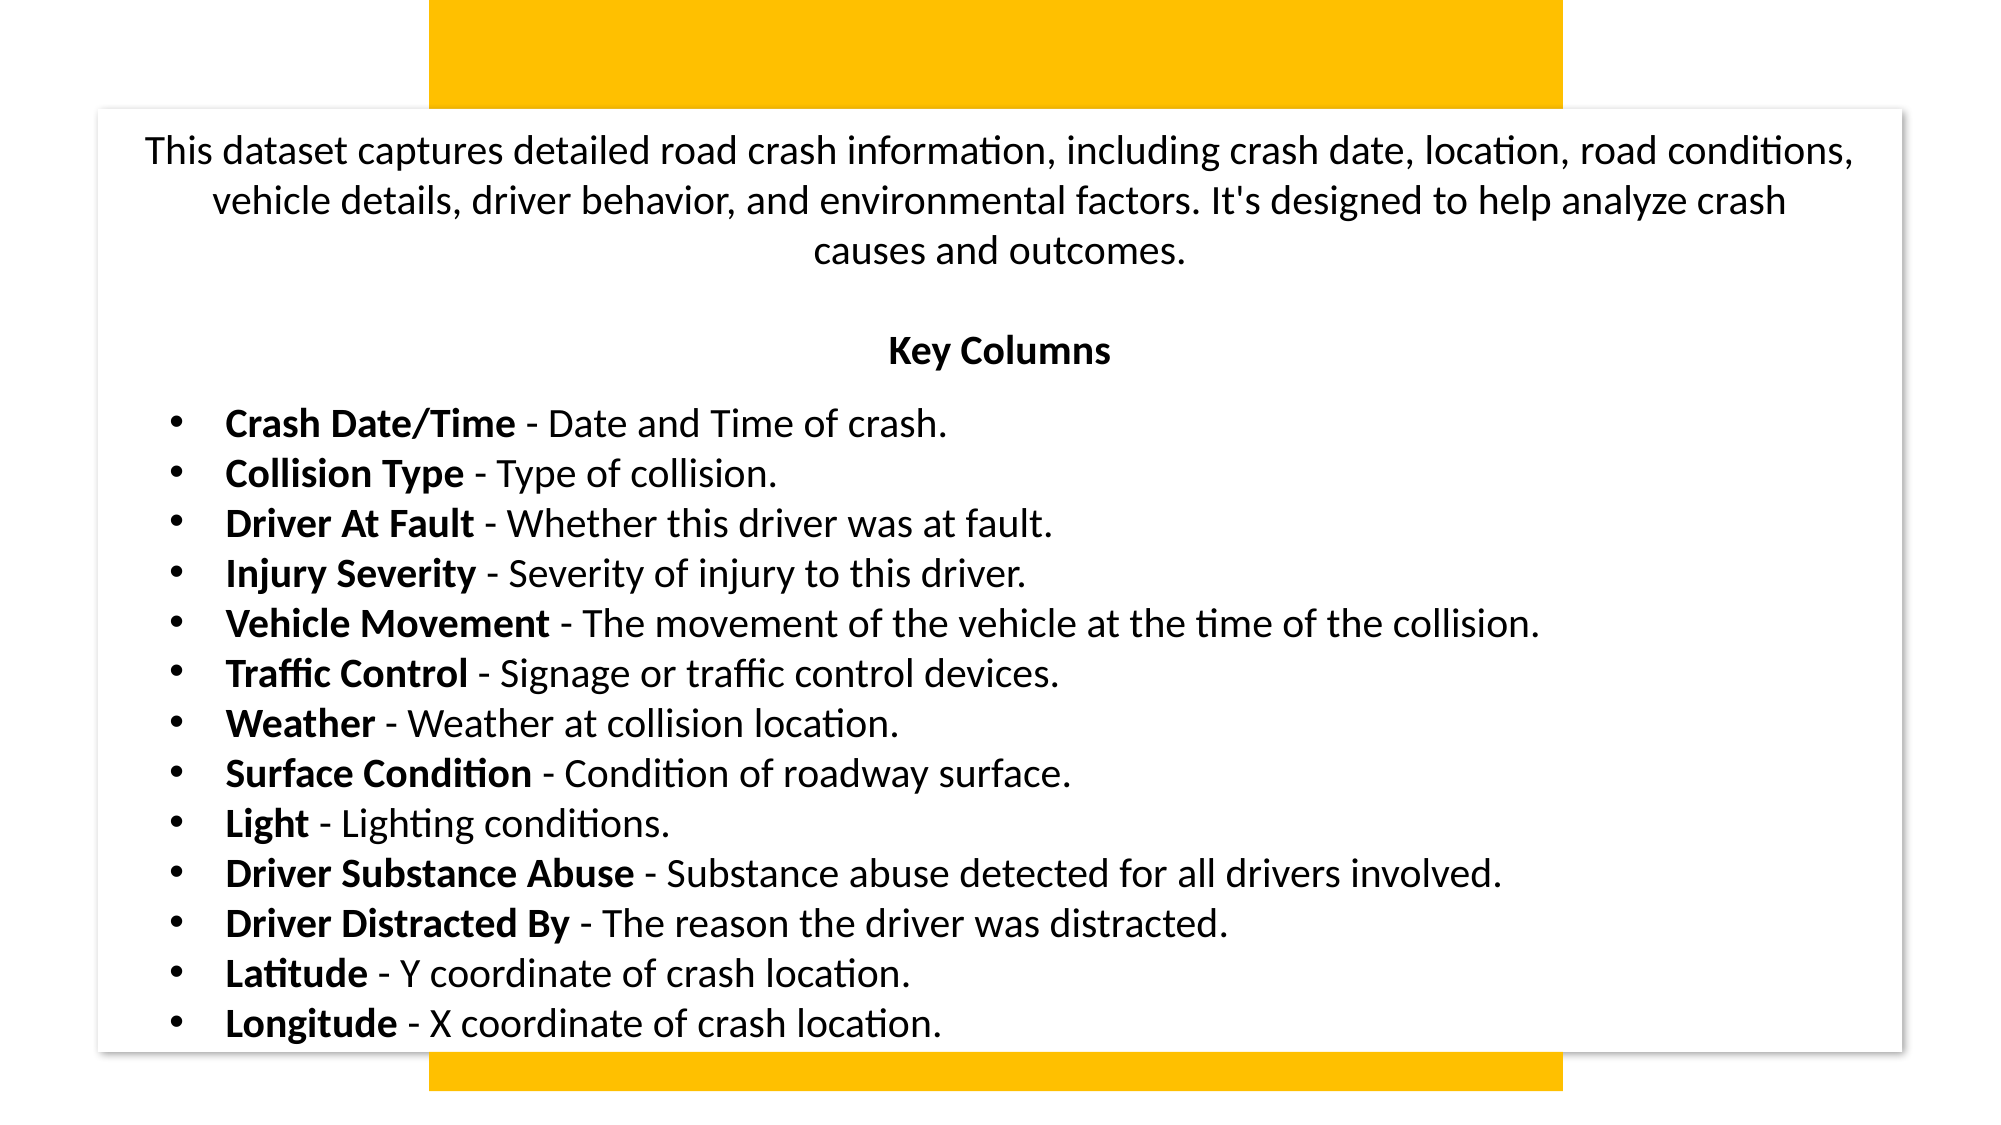

#
This dataset captures detailed road crash information, including crash date, location, road conditions, vehicle details, driver behavior, and environmental factors. It's designed to help analyze crash causes and outcomes.
Key Columns
Crash Date/Time - Date and Time of crash.
Collision Type - Type of collision.
Driver At Fault - Whether this driver was at fault.
Injury Severity - Severity of injury to this driver.
Vehicle Movement - The movement of the vehicle at the time of the collision.
Traffic Control - Signage or traffic control devices.
Weather - Weather at collision location.
Surface Condition - Condition of roadway surface.
Light - Lighting conditions.
Driver Substance Abuse - Substance abuse detected for all drivers involved.
Driver Distracted By - The reason the driver was distracted.
Latitude - Y coordinate of crash location.
Longitude - X coordinate of crash location.